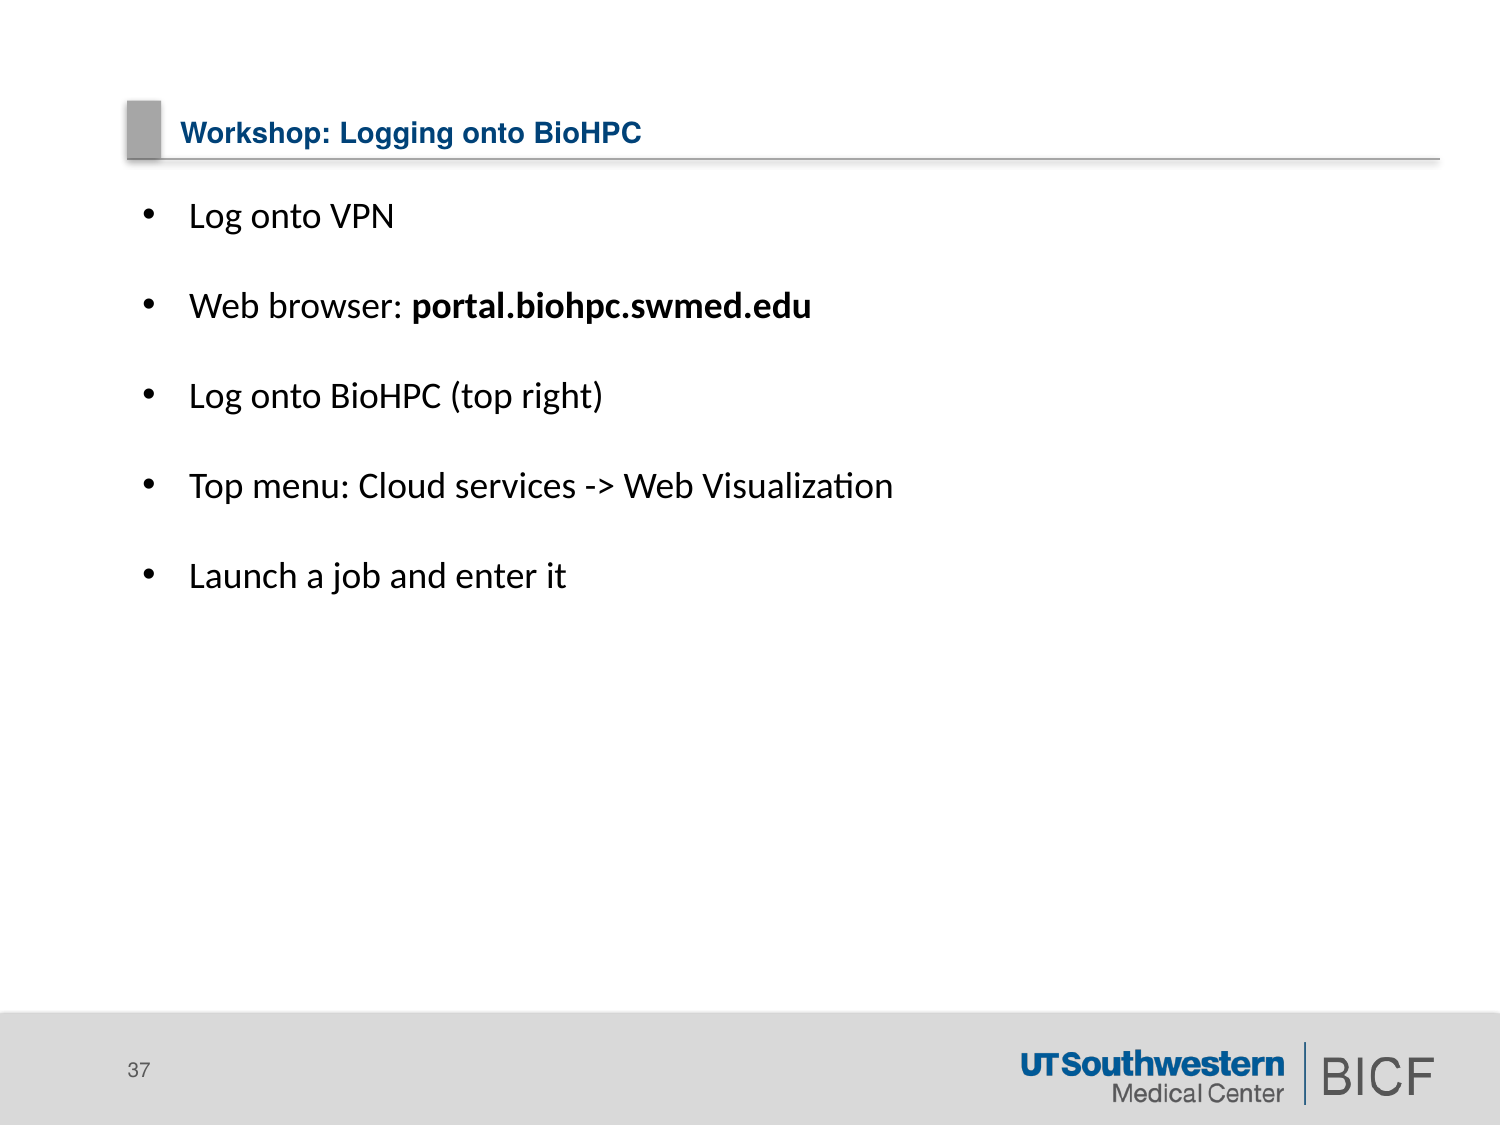

# Workshop: Logging onto BioHPC
Log onto VPN

Web browser: portal.biohpc.swmed.edu

Log onto BioHPC (top right)

Top menu: Cloud services -> Web Visualization

Launch a job and enter it
37